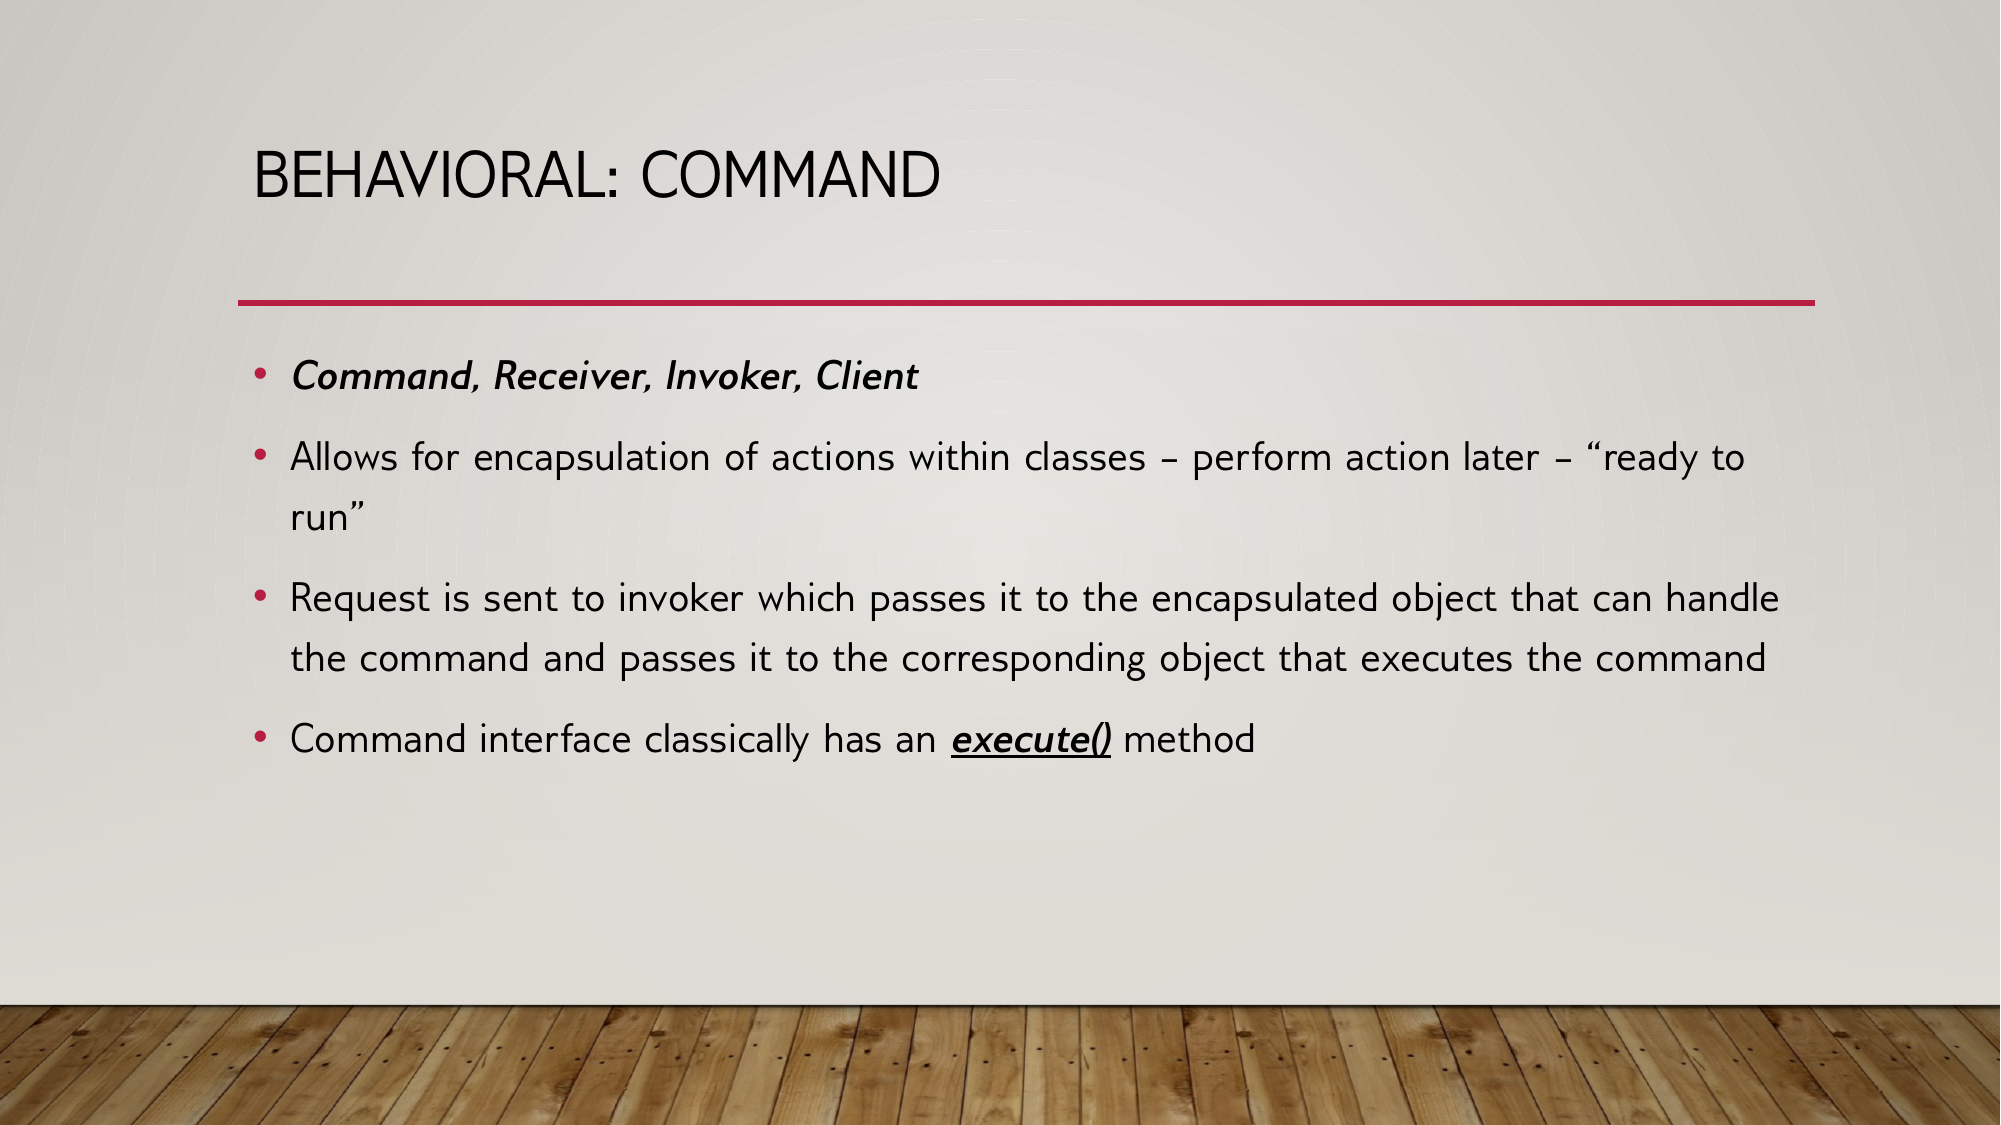

# Behavioral: command
Command, Receiver, Invoker, Client
Allows for encapsulation of actions within classes – perform action later – “ready to run”
Request is sent to invoker which passes it to the encapsulated object that can handle the command and passes it to the corresponding object that executes the command
Command interface classically has an execute() method